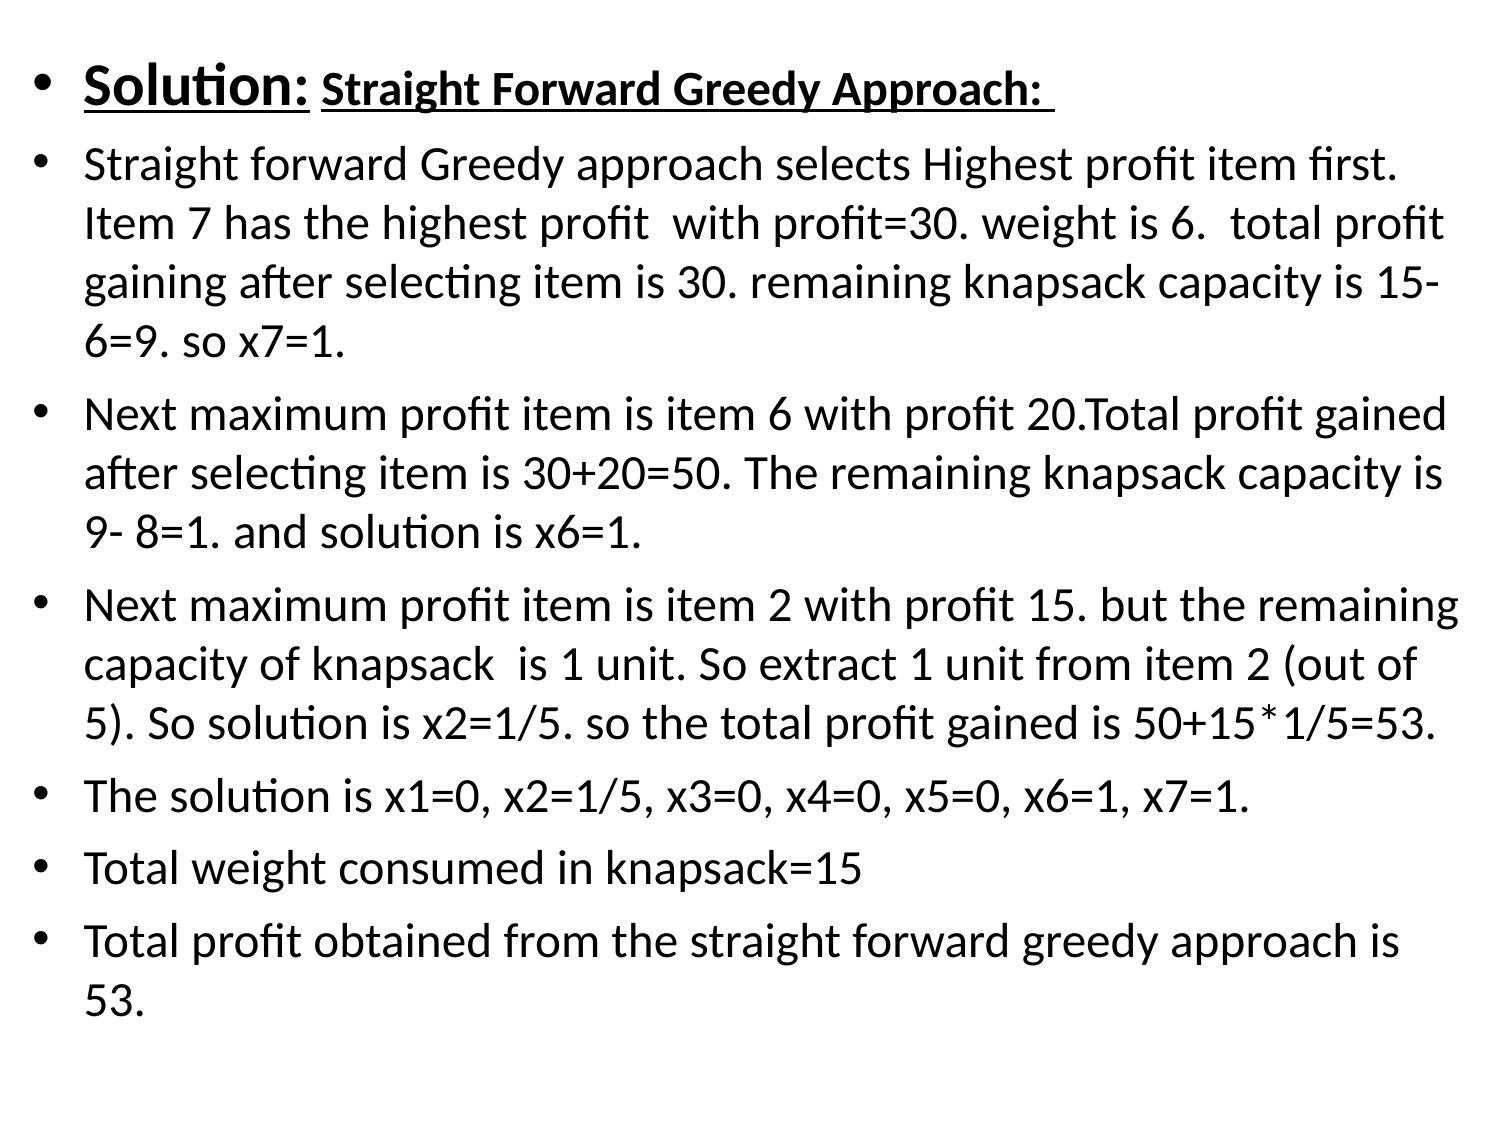

Solution: Straight Forward Greedy Approach:
Straight forward Greedy approach selects Highest profit item first. Item 7 has the highest profit  with profit=30. weight is 6.  total profit gaining after selecting item is 30. remaining knapsack capacity is 15-6=9. so x7=1.
Next maximum profit item is item 6 with profit 20.Total profit gained after selecting item is 30+20=50. The remaining knapsack capacity is 9- 8=1. and solution is x6=1.
Next maximum profit item is item 2 with profit 15. but the remaining capacity of knapsack  is 1 unit. So extract 1 unit from item 2 (out of 5). So solution is x2=1/5. so the total profit gained is 50+15*1/5=53.
The solution is x1=0, x2=1/5, x3=0, x4=0, x5=0, x6=1, x7=1.
Total weight consumed in knapsack=15
Total profit obtained from the straight forward greedy approach is 53.